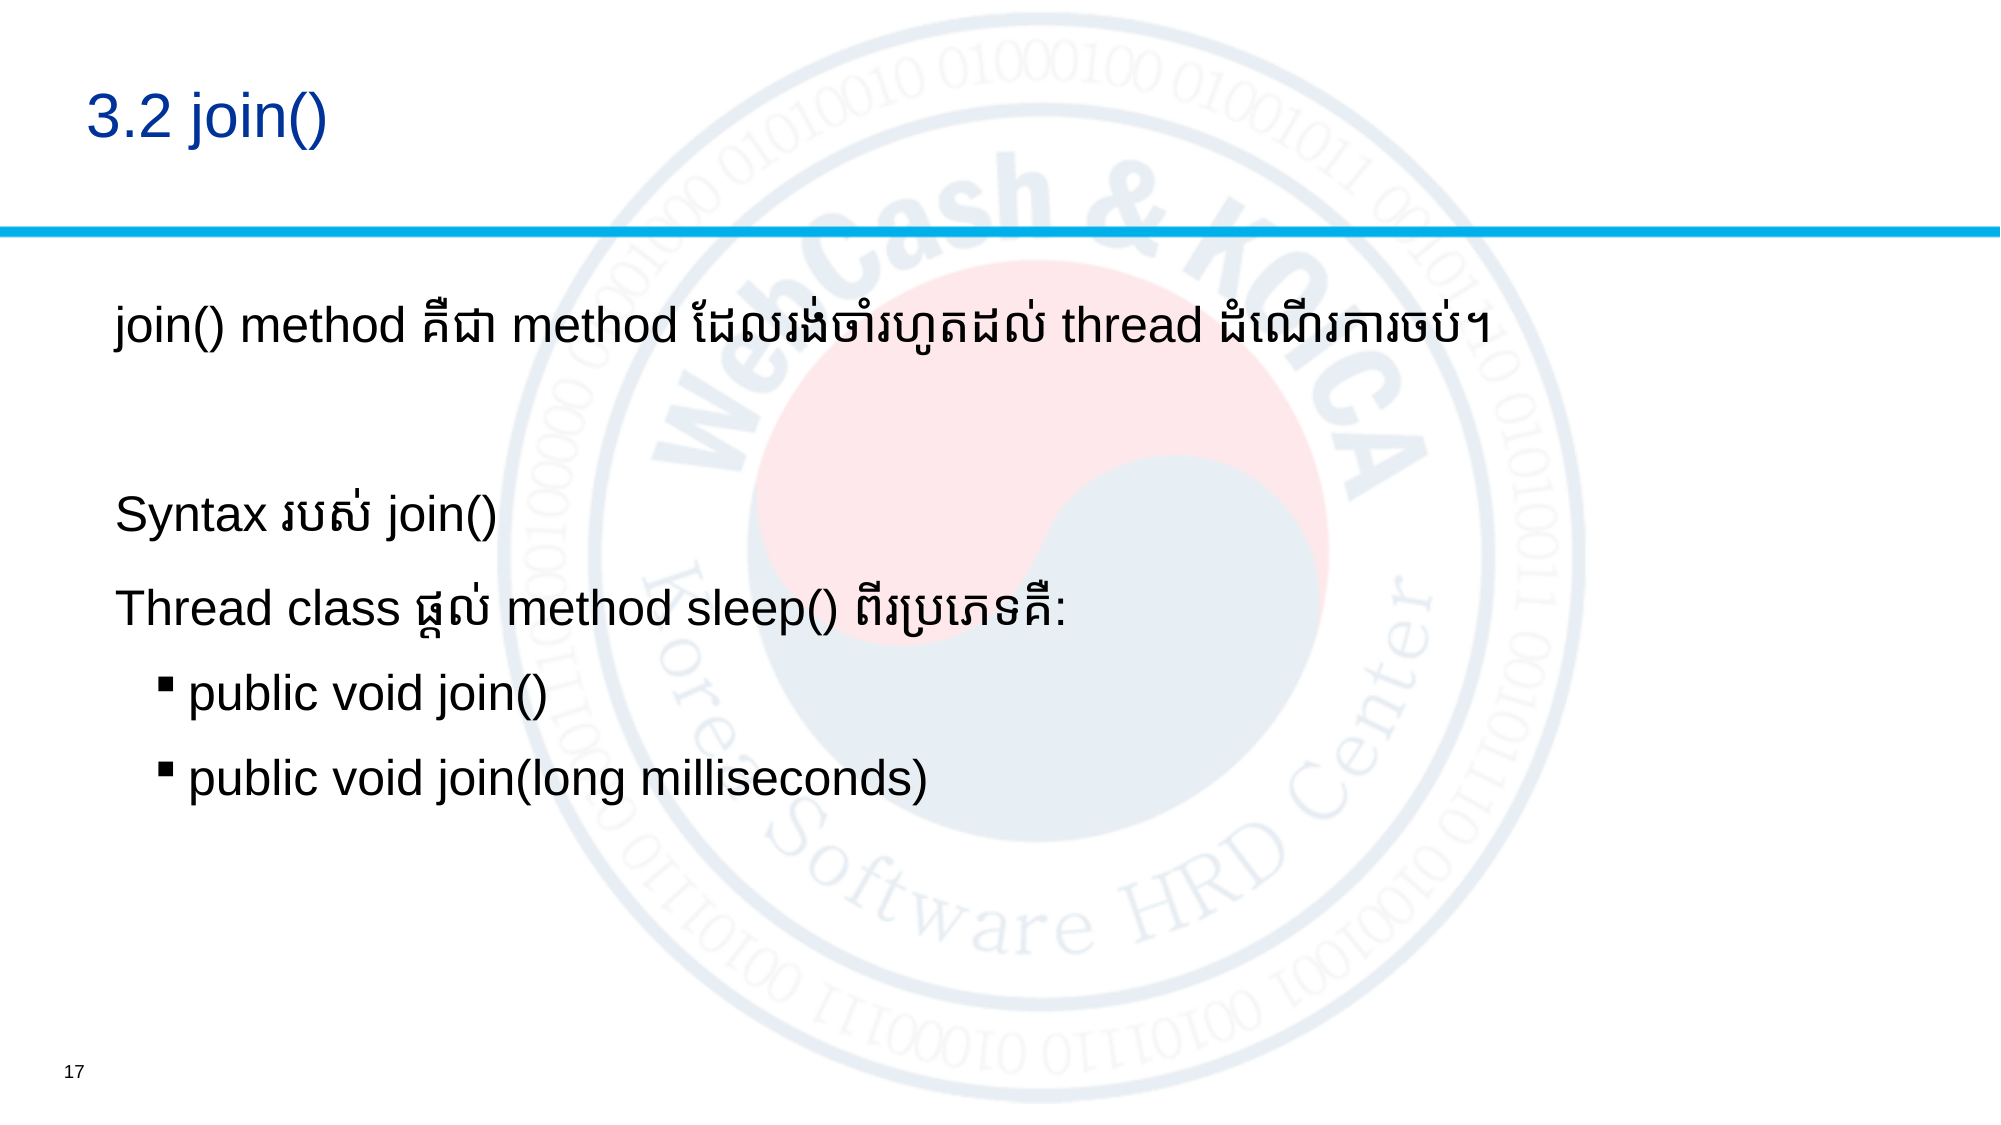

# 3.2 join()
join() method គឺជា​ method ដែលរង់ចាំរហូតដល់ thread ដំណើរការចប់។

Syntax របស់ join()
Thread class ផ្តល់ method sleep() ពីរប្រភេទគឺ:
public void join()
public void join(long milliseconds)

17